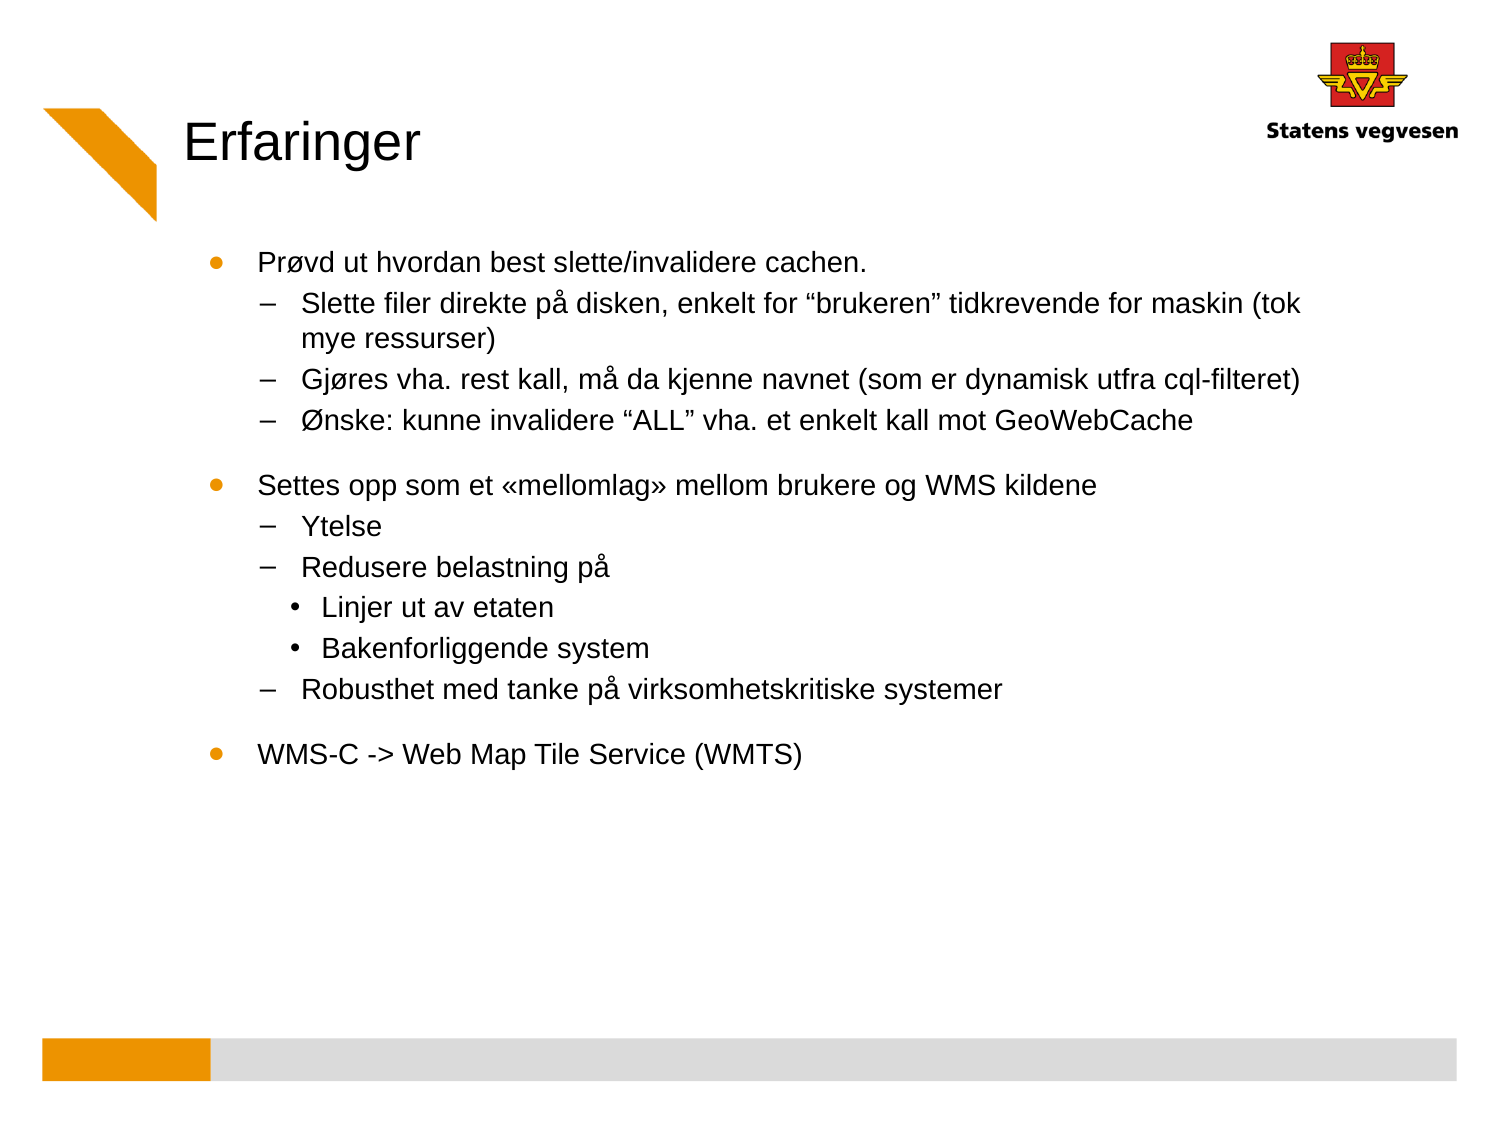

Erfaringer
Prøvd ut hvordan best slette/invalidere cachen.
Slette filer direkte på disken, enkelt for “brukeren” tidkrevende for maskin (tok mye ressurser)
Gjøres vha. rest kall, må da kjenne navnet (som er dynamisk utfra cql-filteret)
Ønske: kunne invalidere “ALL” vha. et enkelt kall mot GeoWebCache
Settes opp som et «mellomlag» mellom brukere og WMS kildene
Ytelse
Redusere belastning på
Linjer ut av etaten
Bakenforliggende system
Robusthet med tanke på virksomhetskritiske systemer
WMS-C -> Web Map Tile Service (WMTS)